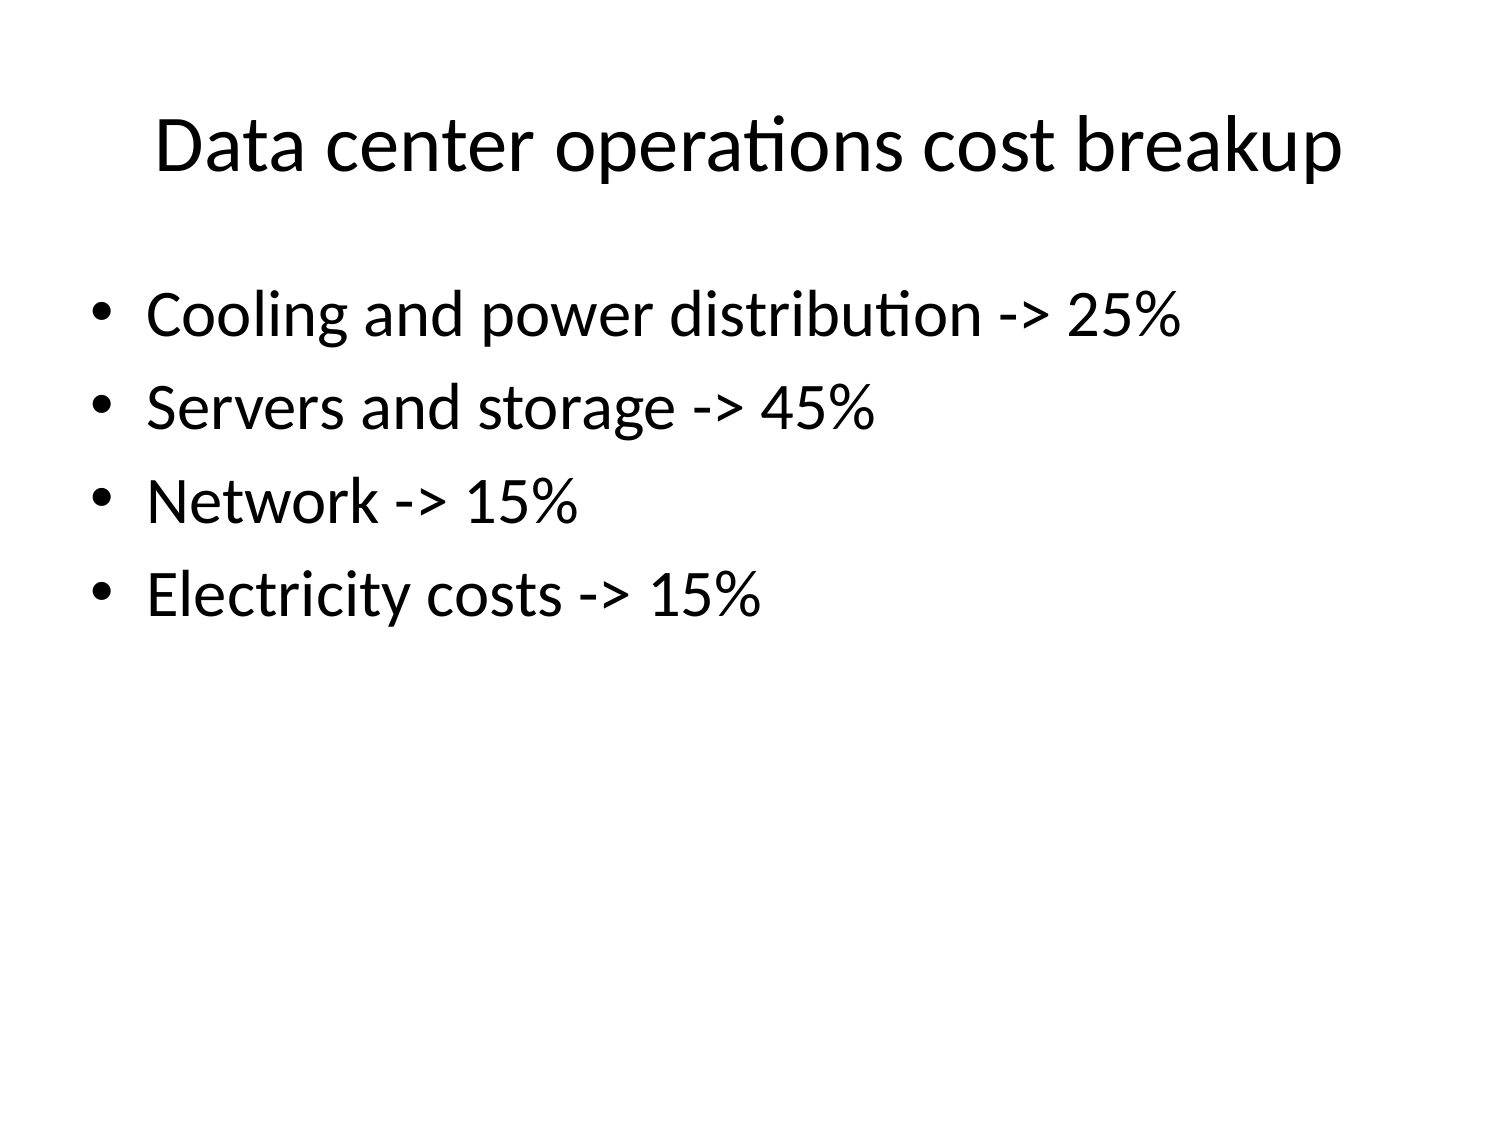

# Data center operations cost breakup
Cooling and power distribution -> 25%
Servers and storage -> 45%
Network -> 15%
Electricity costs -> 15%